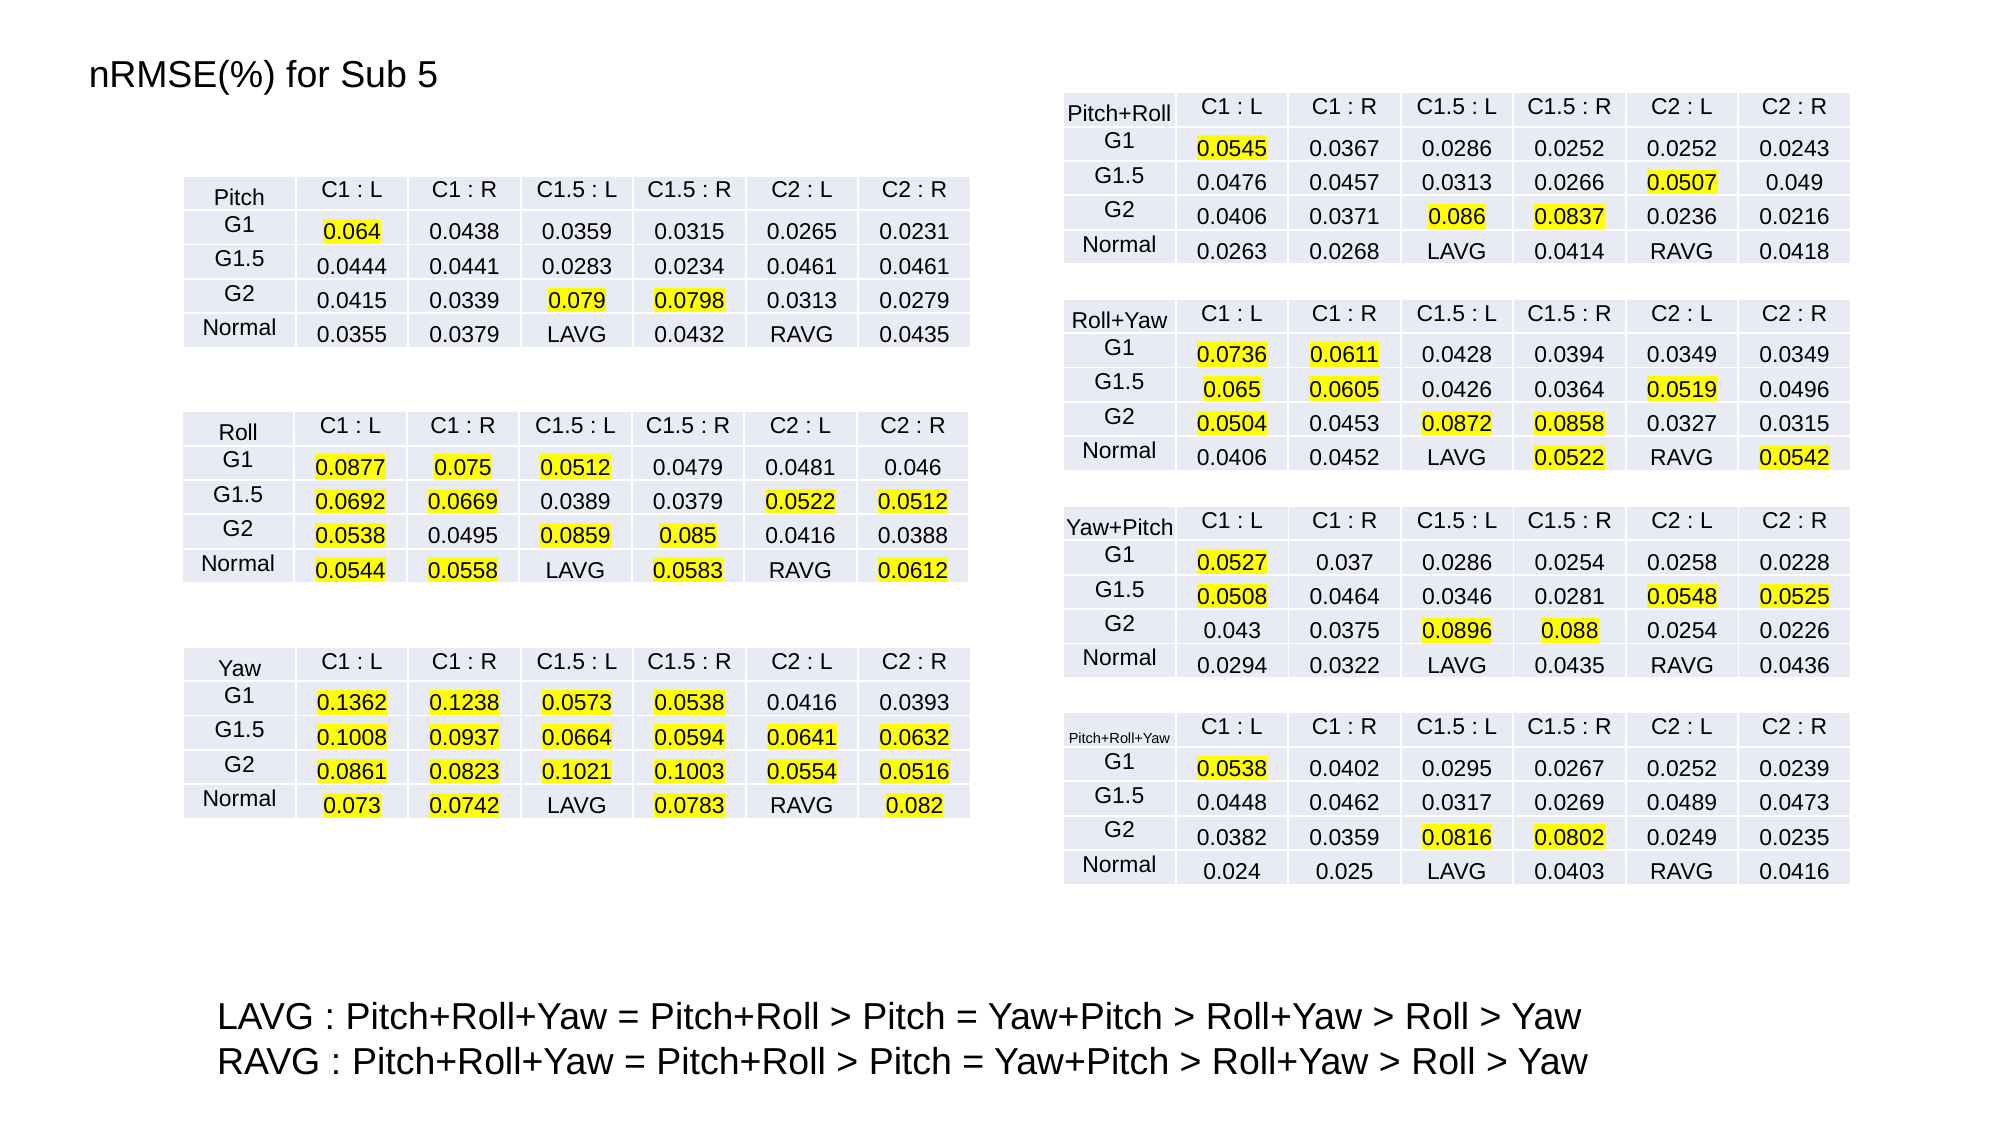

nRMSE(%) for Sub 5
| Pitch+Roll | C1 : L | C1 : R | C1.5 : L | C1.5 : R | C2 : L | C2 : R |
| --- | --- | --- | --- | --- | --- | --- |
| G1 | 0.0545 | 0.0367 | 0.0286 | 0.0252 | 0.0252 | 0.0243 |
| G1.5 | 0.0476 | 0.0457 | 0.0313 | 0.0266 | 0.0507 | 0.049 |
| G2 | 0.0406 | 0.0371 | 0.086 | 0.0837 | 0.0236 | 0.0216 |
| Normal | 0.0263 | 0.0268 | LAVG | 0.0414 | RAVG | 0.0418 |
| Pitch | C1 : L | C1 : R | C1.5 : L | C1.5 : R | C2 : L | C2 : R |
| --- | --- | --- | --- | --- | --- | --- |
| G1 | 0.064 | 0.0438 | 0.0359 | 0.0315 | 0.0265 | 0.0231 |
| G1.5 | 0.0444 | 0.0441 | 0.0283 | 0.0234 | 0.0461 | 0.0461 |
| G2 | 0.0415 | 0.0339 | 0.079 | 0.0798 | 0.0313 | 0.0279 |
| Normal | 0.0355 | 0.0379 | LAVG | 0.0432 | RAVG | 0.0435 |
| Roll+Yaw | C1 : L | C1 : R | C1.5 : L | C1.5 : R | C2 : L | C2 : R |
| --- | --- | --- | --- | --- | --- | --- |
| G1 | 0.0736 | 0.0611 | 0.0428 | 0.0394 | 0.0349 | 0.0349 |
| G1.5 | 0.065 | 0.0605 | 0.0426 | 0.0364 | 0.0519 | 0.0496 |
| G2 | 0.0504 | 0.0453 | 0.0872 | 0.0858 | 0.0327 | 0.0315 |
| Normal | 0.0406 | 0.0452 | LAVG | 0.0522 | RAVG | 0.0542 |
| Roll | C1 : L | C1 : R | C1.5 : L | C1.5 : R | C2 : L | C2 : R |
| --- | --- | --- | --- | --- | --- | --- |
| G1 | 0.0877 | 0.075 | 0.0512 | 0.0479 | 0.0481 | 0.046 |
| G1.5 | 0.0692 | 0.0669 | 0.0389 | 0.0379 | 0.0522 | 0.0512 |
| G2 | 0.0538 | 0.0495 | 0.0859 | 0.085 | 0.0416 | 0.0388 |
| Normal | 0.0544 | 0.0558 | LAVG | 0.0583 | RAVG | 0.0612 |
| Yaw+Pitch | C1 : L | C1 : R | C1.5 : L | C1.5 : R | C2 : L | C2 : R |
| --- | --- | --- | --- | --- | --- | --- |
| G1 | 0.0527 | 0.037 | 0.0286 | 0.0254 | 0.0258 | 0.0228 |
| G1.5 | 0.0508 | 0.0464 | 0.0346 | 0.0281 | 0.0548 | 0.0525 |
| G2 | 0.043 | 0.0375 | 0.0896 | 0.088 | 0.0254 | 0.0226 |
| Normal | 0.0294 | 0.0322 | LAVG | 0.0435 | RAVG | 0.0436 |
| Yaw | C1 : L | C1 : R | C1.5 : L | C1.5 : R | C2 : L | C2 : R |
| --- | --- | --- | --- | --- | --- | --- |
| G1 | 0.1362 | 0.1238 | 0.0573 | 0.0538 | 0.0416 | 0.0393 |
| G1.5 | 0.1008 | 0.0937 | 0.0664 | 0.0594 | 0.0641 | 0.0632 |
| G2 | 0.0861 | 0.0823 | 0.1021 | 0.1003 | 0.0554 | 0.0516 |
| Normal | 0.073 | 0.0742 | LAVG | 0.0783 | RAVG | 0.082 |
| Pitch+Roll+Yaw | C1 : L | C1 : R | C1.5 : L | C1.5 : R | C2 : L | C2 : R |
| --- | --- | --- | --- | --- | --- | --- |
| G1 | 0.0538 | 0.0402 | 0.0295 | 0.0267 | 0.0252 | 0.0239 |
| G1.5 | 0.0448 | 0.0462 | 0.0317 | 0.0269 | 0.0489 | 0.0473 |
| G2 | 0.0382 | 0.0359 | 0.0816 | 0.0802 | 0.0249 | 0.0235 |
| Normal | 0.024 | 0.025 | LAVG | 0.0403 | RAVG | 0.0416 |
LAVG : Pitch+Roll+Yaw = Pitch+Roll > Pitch = Yaw+Pitch > Roll+Yaw > Roll > Yaw
RAVG : Pitch+Roll+Yaw = Pitch+Roll > Pitch = Yaw+Pitch > Roll+Yaw > Roll > Yaw